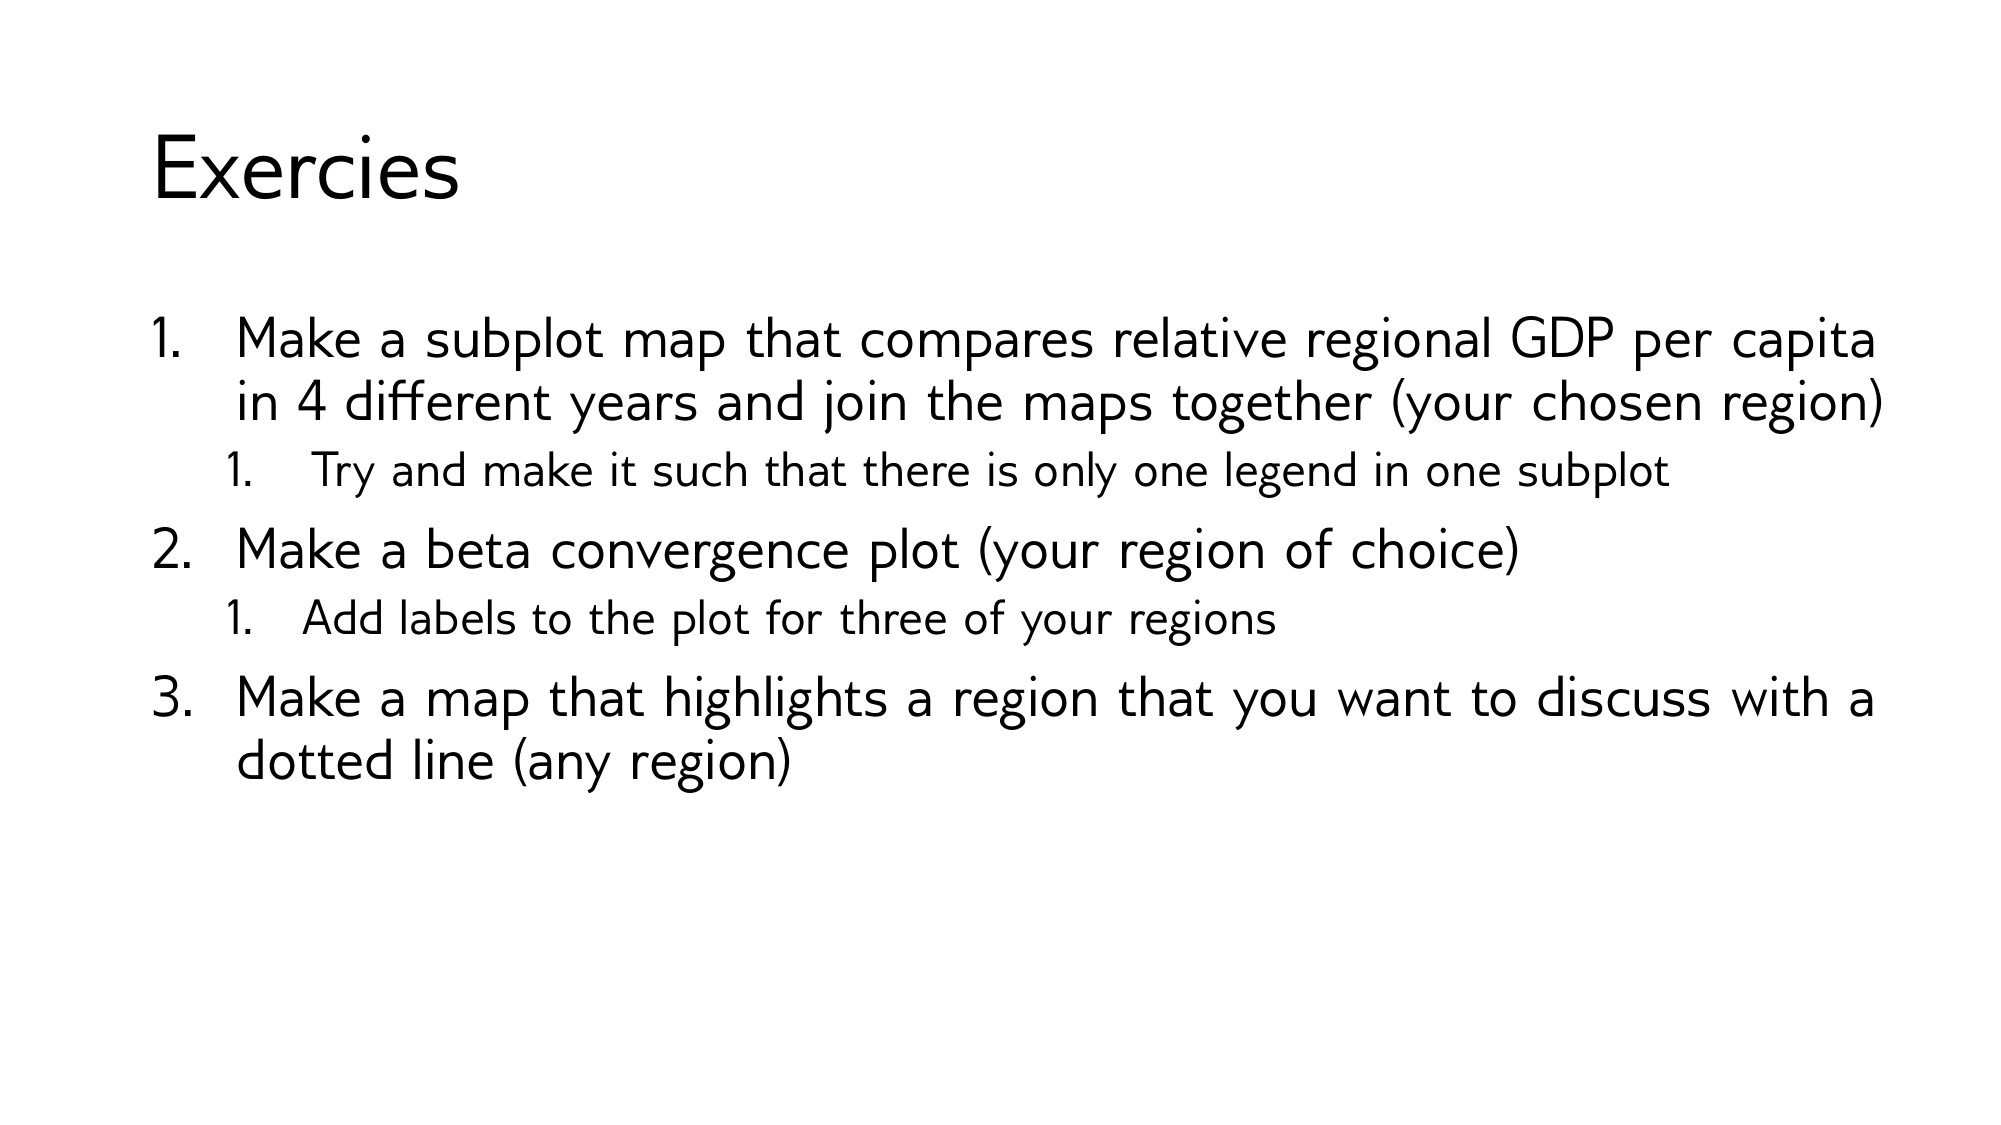

# Exercies
Make a subplot map that compares relative regional GDP per capita in 4 different years and join the maps together (your chosen region)
Try and make it such that there is only one legend in one subplot
Make a beta convergence plot (your region of choice)
Add labels to the plot for three of your regions
Make a map that highlights a region that you want to discuss with a dotted line (any region)